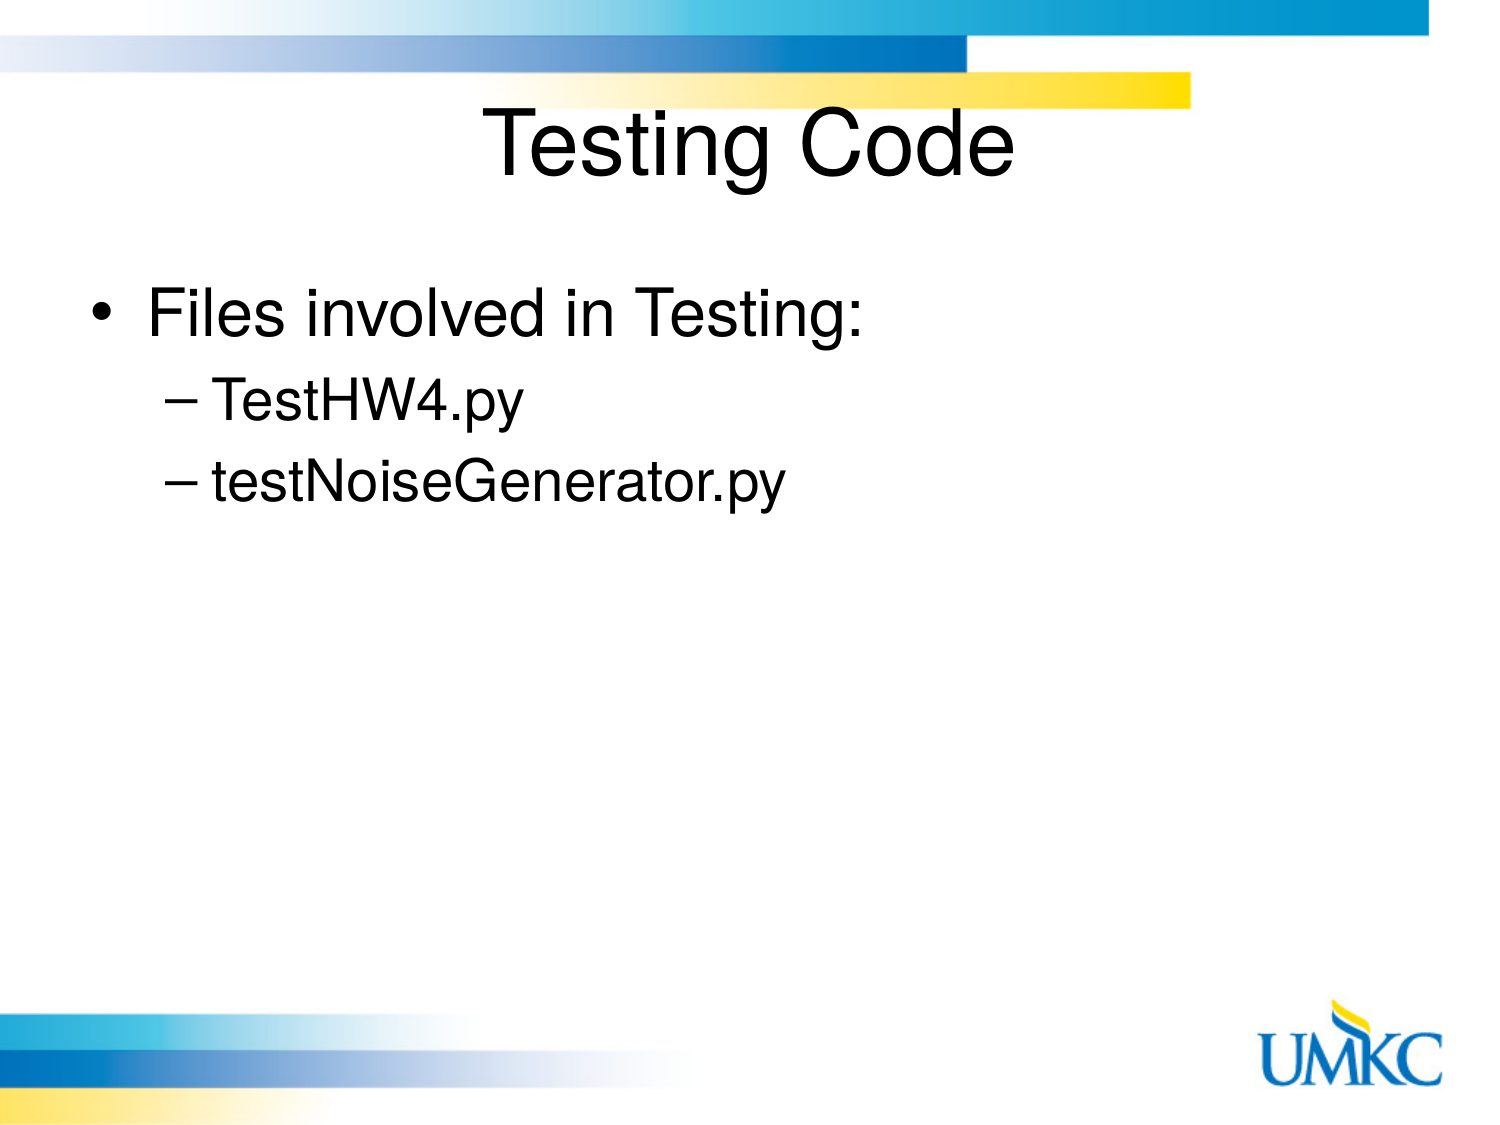

# Testing Code
Files involved in Testing:
TestHW4.py
testNoiseGenerator.py